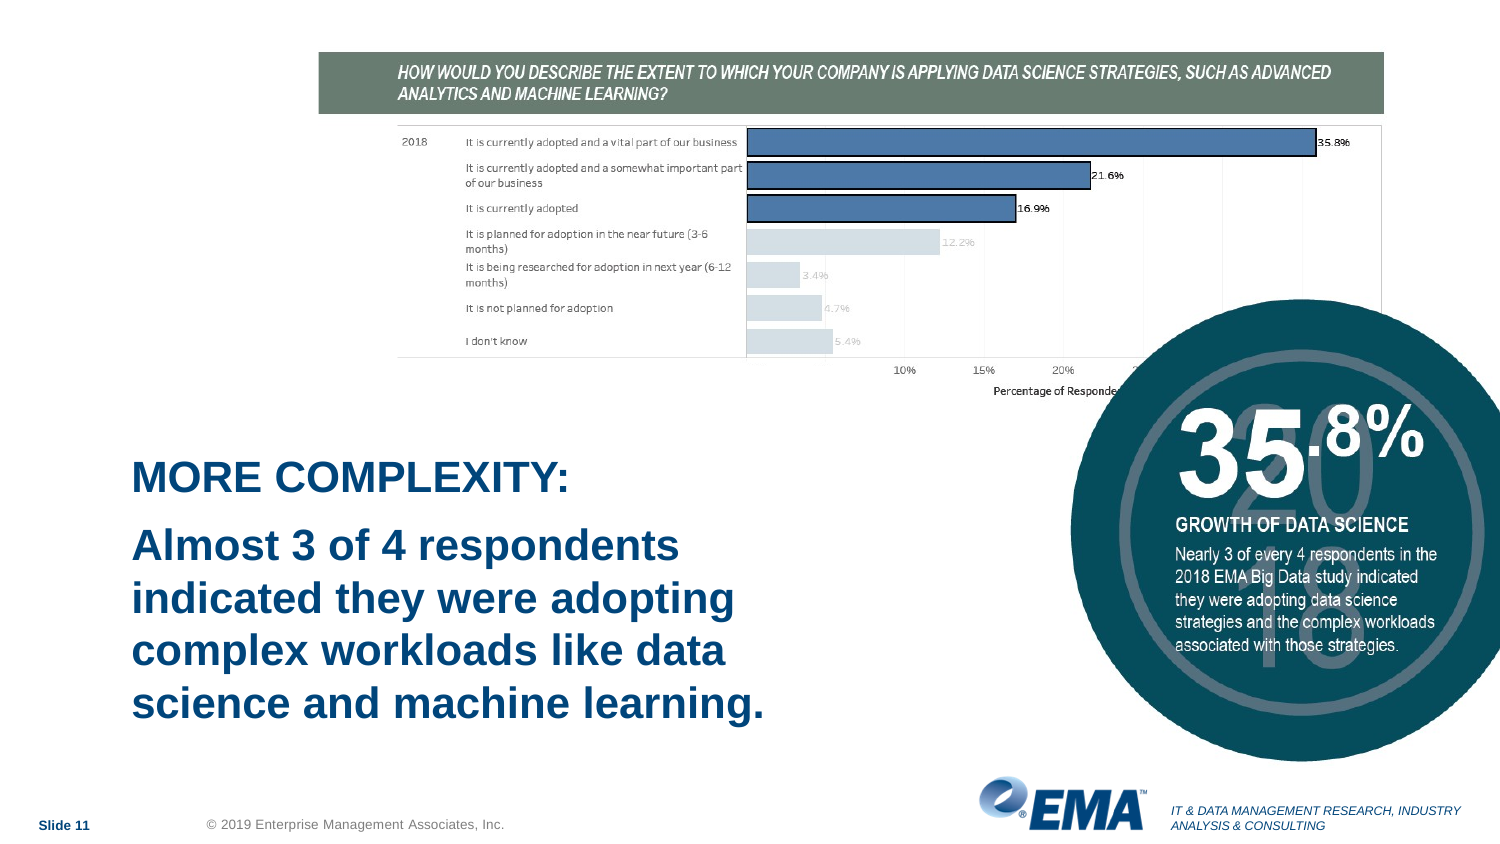

MORE COMPLEXITY:
Almost 3 of 4 respondents  indicated they were adopting  complex workloads like data  science and machine learning.
IT & DATA MANAGEMENT RESEARCH, INDUSTRY  ANALYSIS & CONSULTING
© 2019 Enterprise Management Associates, Inc.
Slide 11